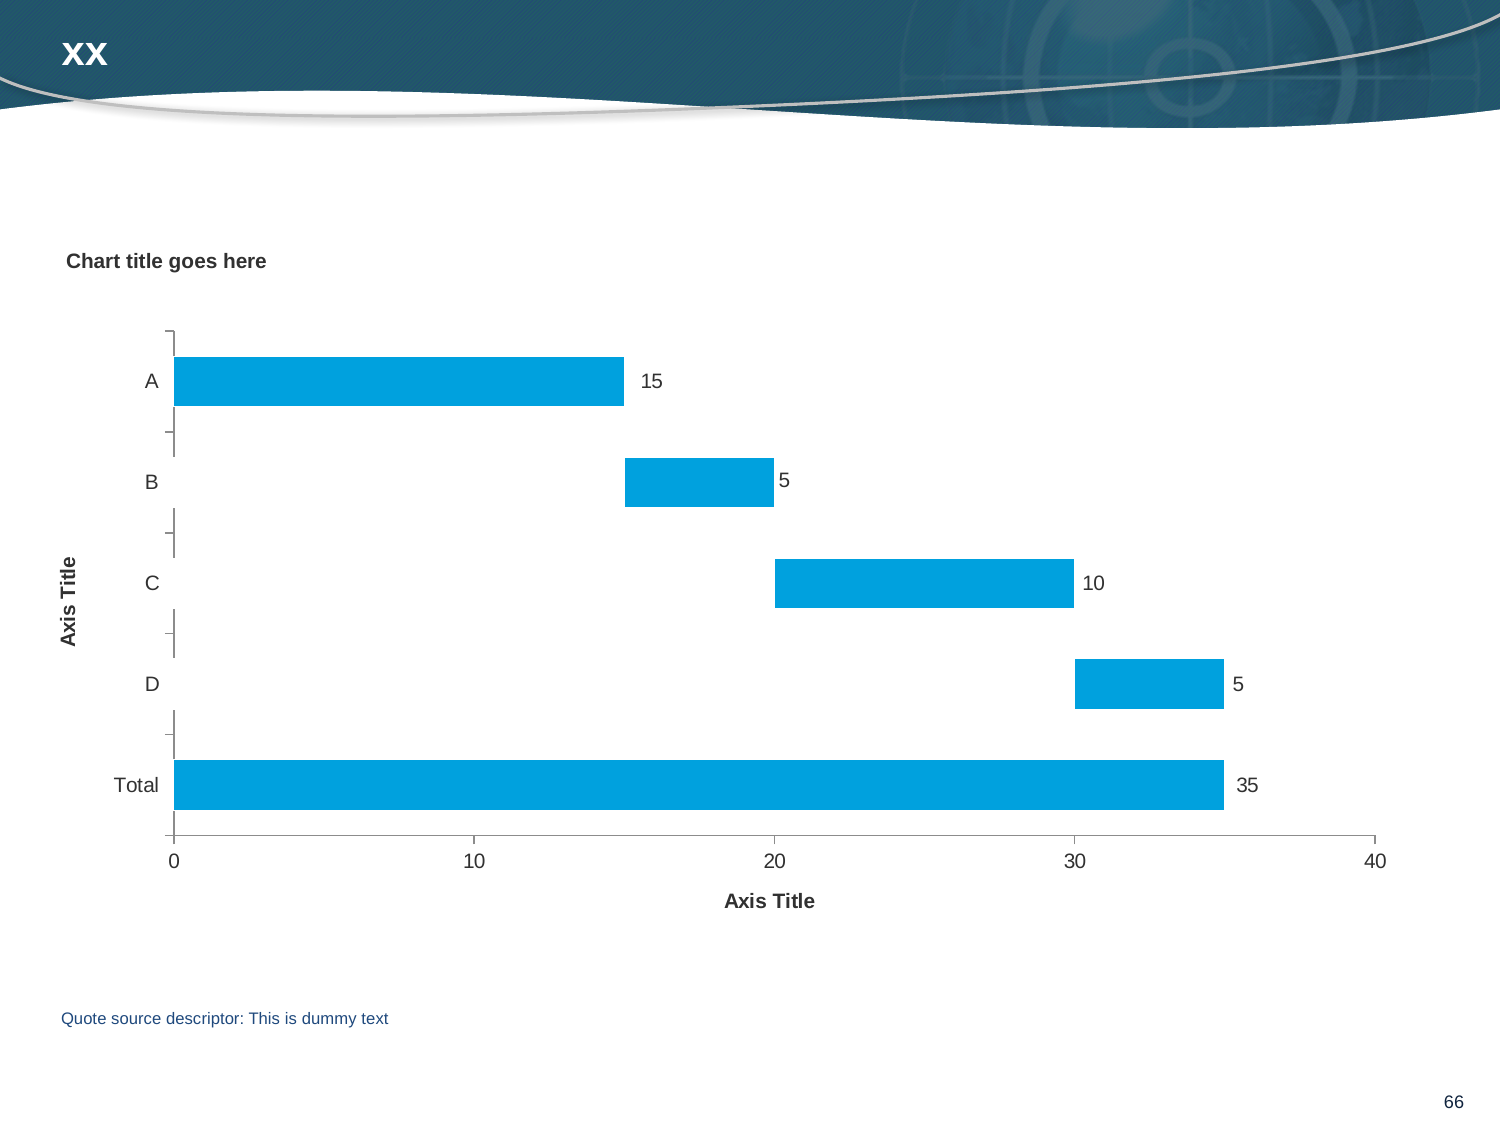

# xx
Chart title goes here

### Chart

| Category | Invisible | Visible |
|---|---|---|
| Total | 0.0 | 35.0 |
| D | 30.0 | 5.0 |
| C | 20.0 | 10.0 |
| B | 15.0 | 5.0 |
| A | 0.0 | 15.0 |
Quote source descriptor: This is dummy text